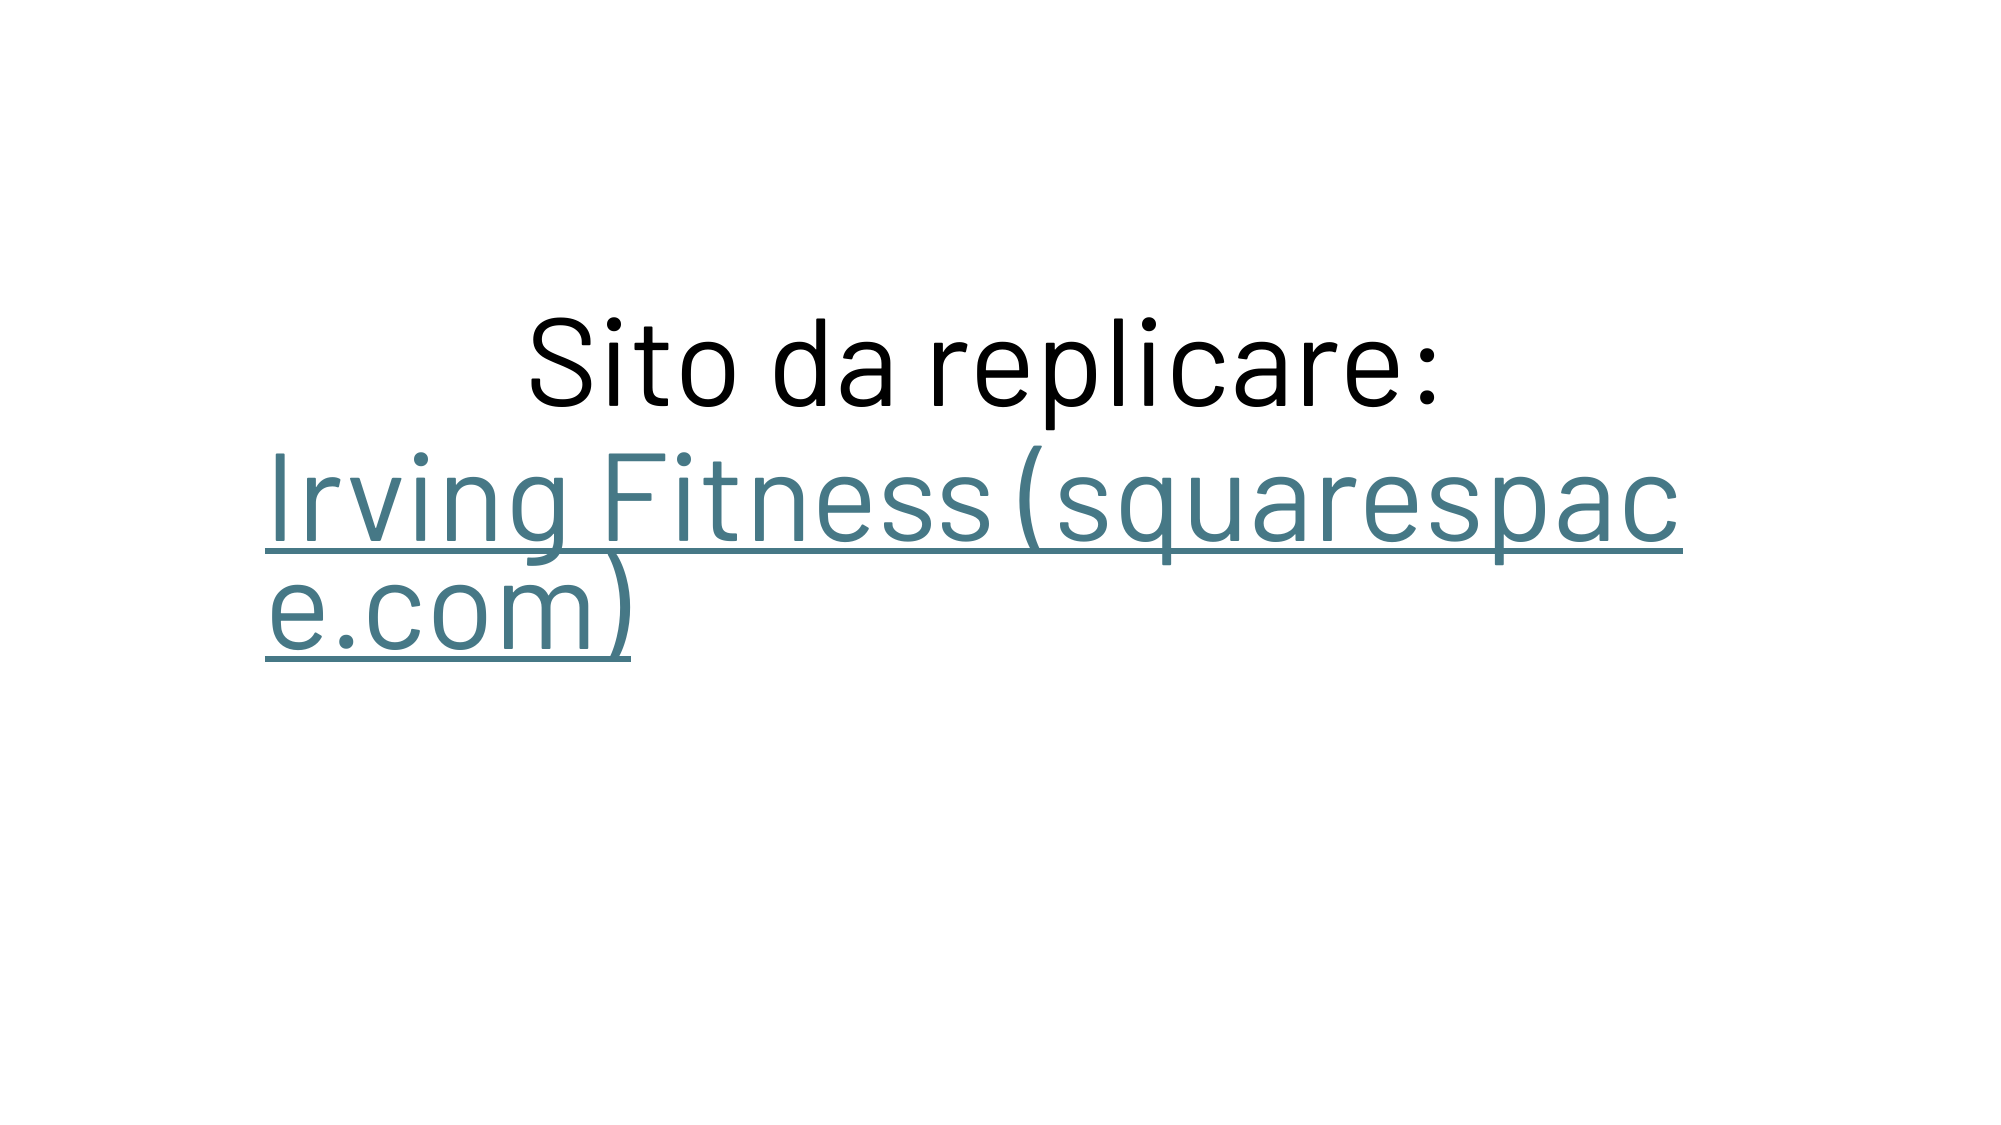

# Sito da replicare: Irving Fitness (squarespace.com)